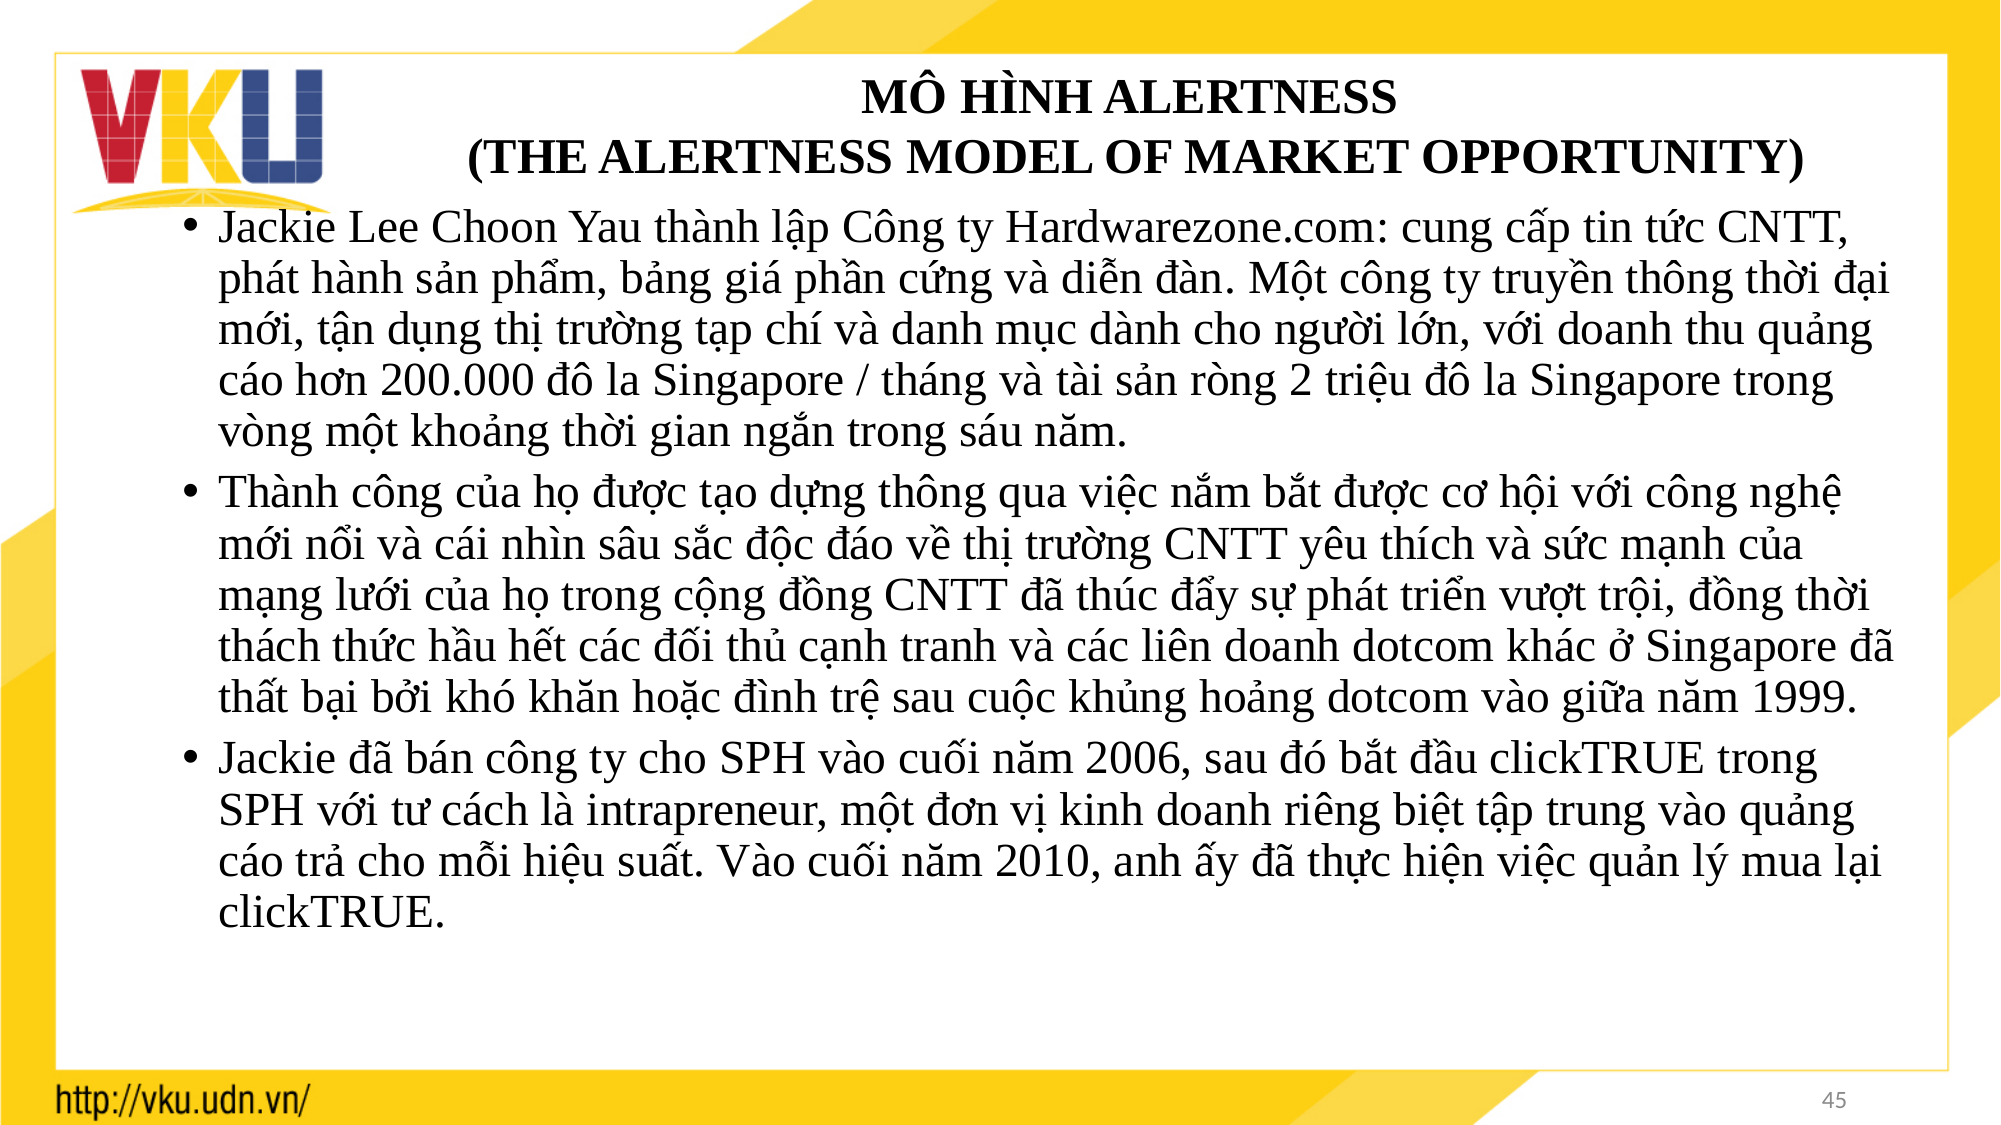

# MÔ HÌNH ALERTNESS (THE ALERTNESS MODEL OF MARKET OPPORTUNITY)
Jackie Lee Choon Yau thành lập Công ty Hardwarezone.com: cung cấp tin tức CNTT, phát hành sản phẩm, bảng giá phần cứng và diễn đàn. Một công ty truyền thông thời đại mới, tận dụng thị trường tạp chí và danh mục dành cho người lớn, với doanh thu quảng cáo hơn 200.000 đô la Singapore / tháng và tài sản ròng 2 triệu đô la Singapore trong vòng một khoảng thời gian ngắn trong sáu năm.
Thành công của họ được tạo dựng thông qua việc nắm bắt được cơ hội với công nghệ mới nổi và cái nhìn sâu sắc độc đáo về thị trường CNTT yêu thích và sức mạnh của mạng lưới của họ trong cộng đồng CNTT đã thúc đẩy sự phát triển vượt trội, đồng thời thách thức hầu hết các đối thủ cạnh tranh và các liên doanh dotcom khác ở Singapore đã thất bại bởi khó khăn hoặc đình trệ sau cuộc khủng hoảng dotcom vào giữa năm 1999.
Jackie đã bán công ty cho SPH vào cuối năm 2006, sau đó bắt đầu clickTRUE trong SPH với tư cách là intrapreneur, một đơn vị kinh doanh riêng biệt tập trung vào quảng cáo trả cho mỗi hiệu suất. Vào cuối năm 2010, anh ấy đã thực hiện việc quản lý mua lại clickTRUE.
45